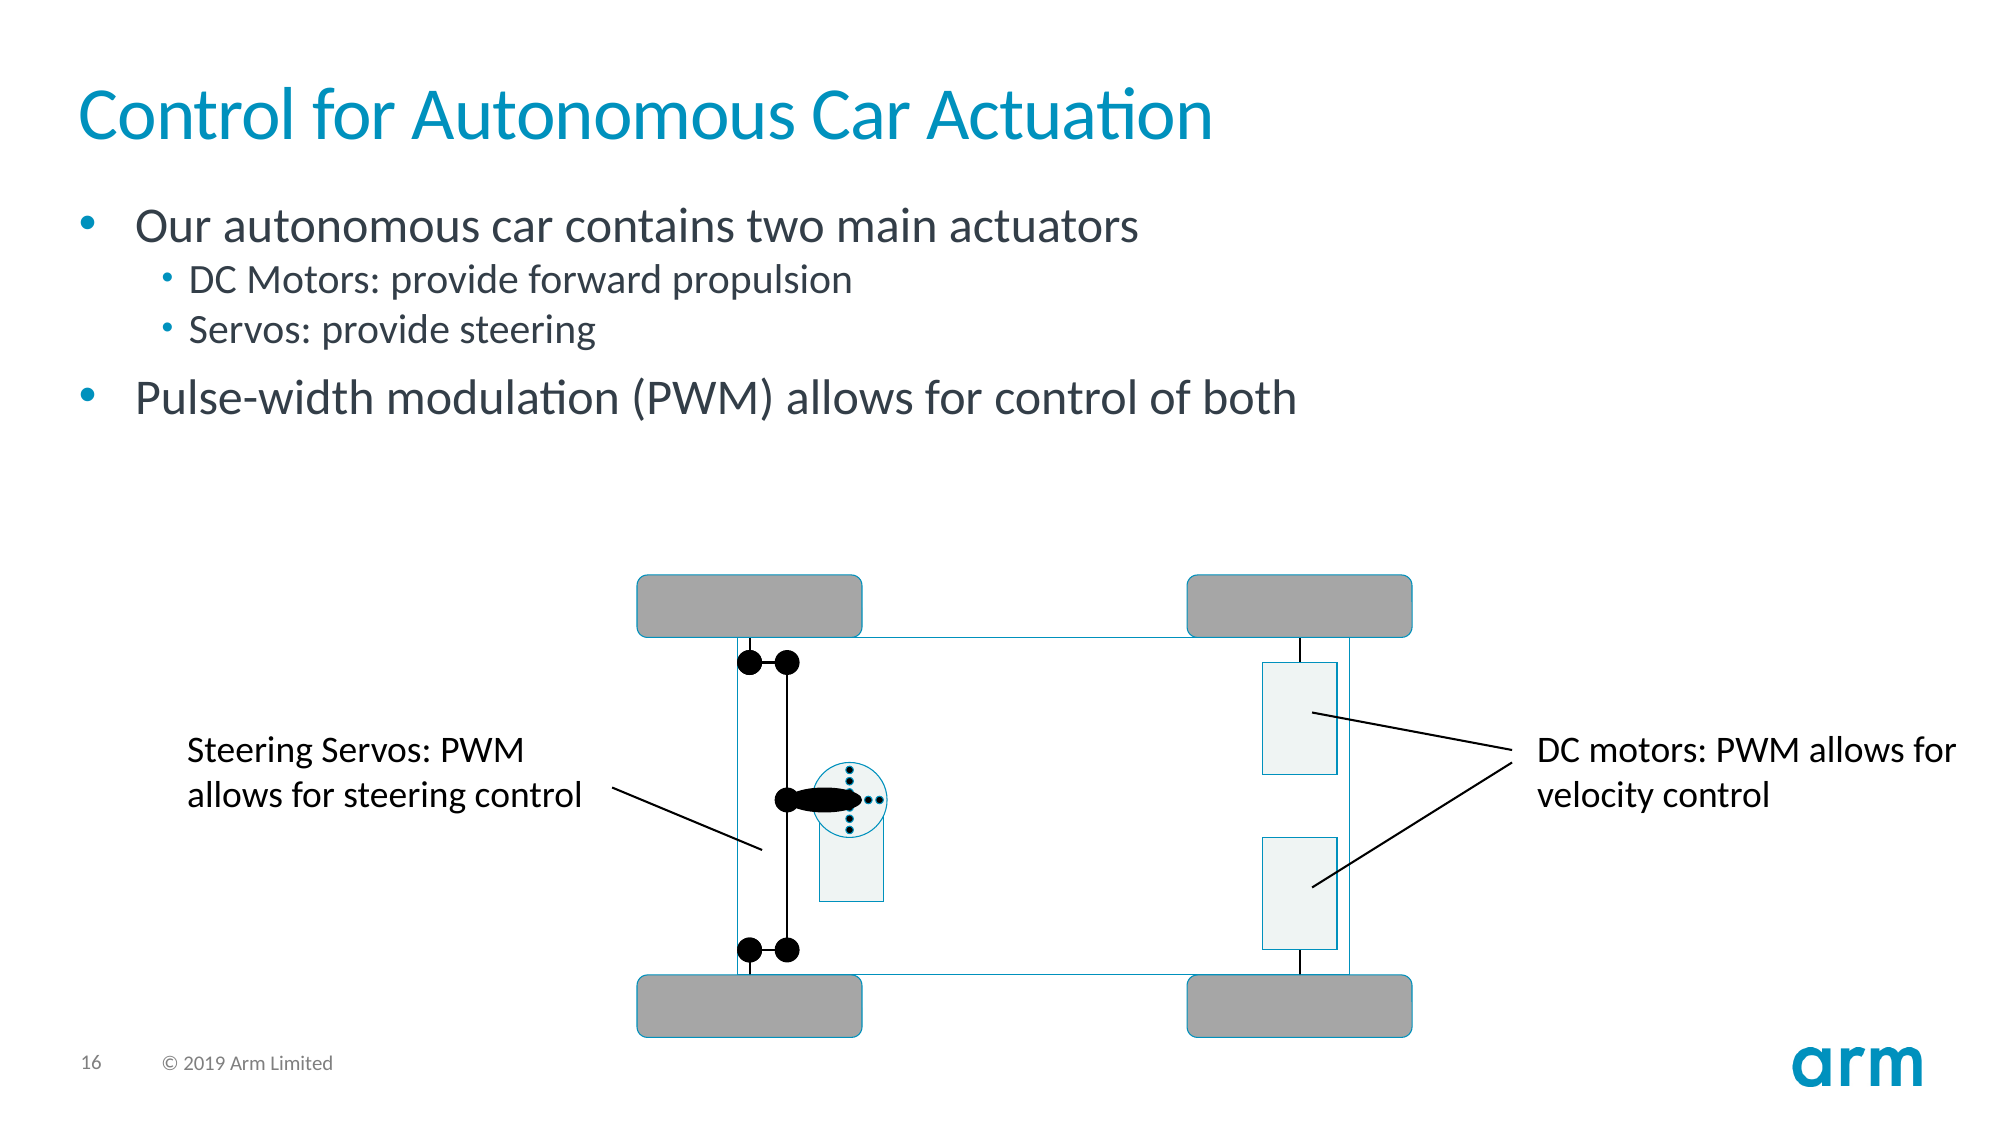

# Control for Autonomous Car Actuation
Our autonomous car contains two main actuators
DC Motors: provide forward propulsion
Servos: provide steering
Pulse-width modulation (PWM) allows for control of both

Steering Servos: PWM allows for steering control
DC motors: PWM allows for velocity control